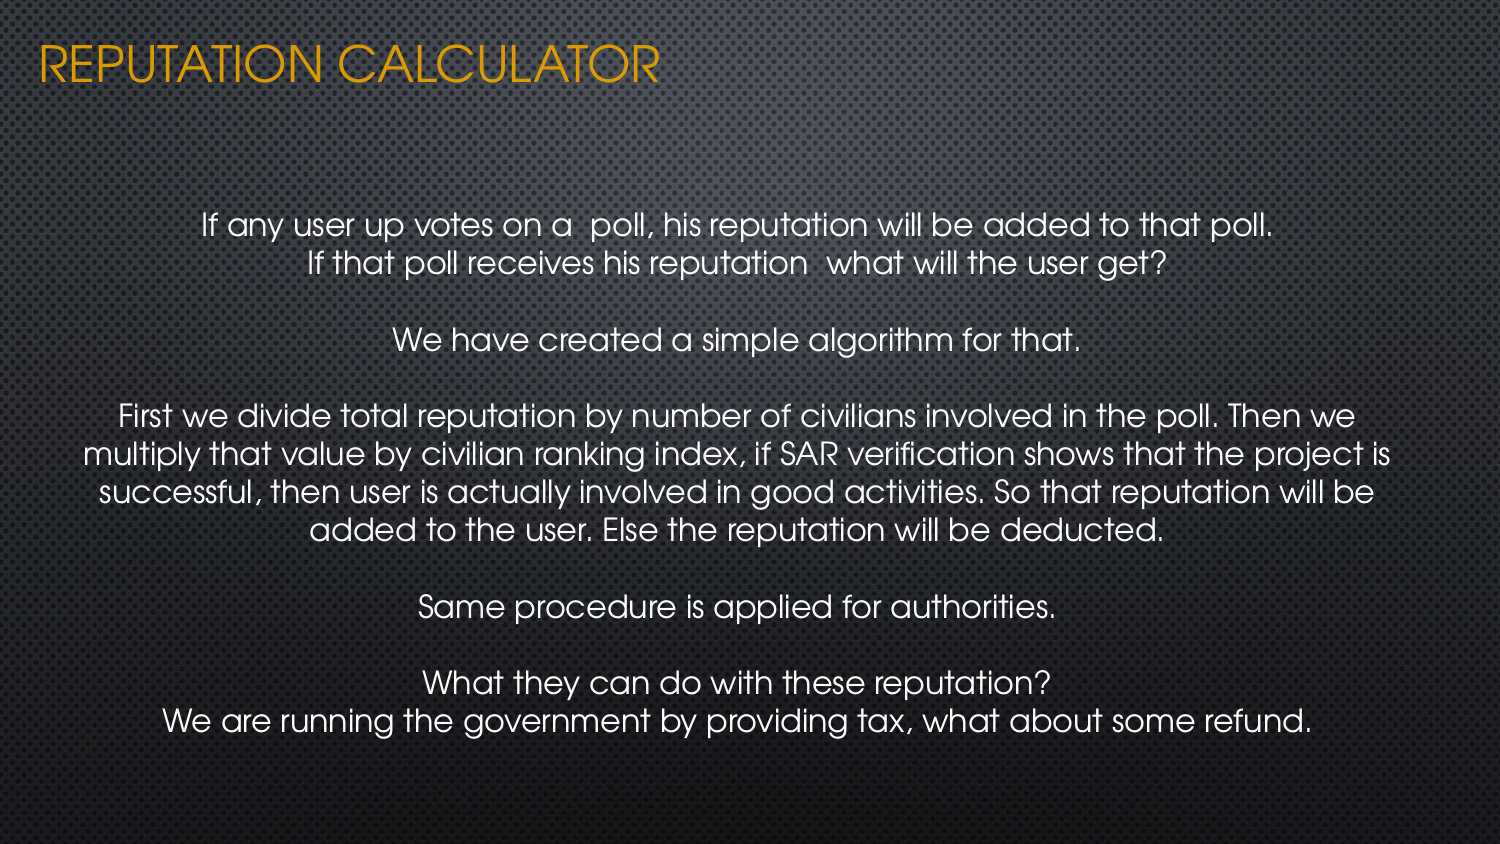

# REPUTation calculator
If any user up votes on a  poll, his reputation will be added to that poll.
If that poll receives his reputation  what will the user get?

We have created a simple algorithm for that.

First we divide total reputation by number of civilians involved in the poll. Then we multiply that value by civilian ranking index, if SAR verification shows that the project is successful, then user is actually involved in good activities. So that reputation will be added to the user. Else the reputation will be deducted.

Same procedure is applied for authorities.

What they can do with these reputation?
We are running the government by providing tax, what about some refund.